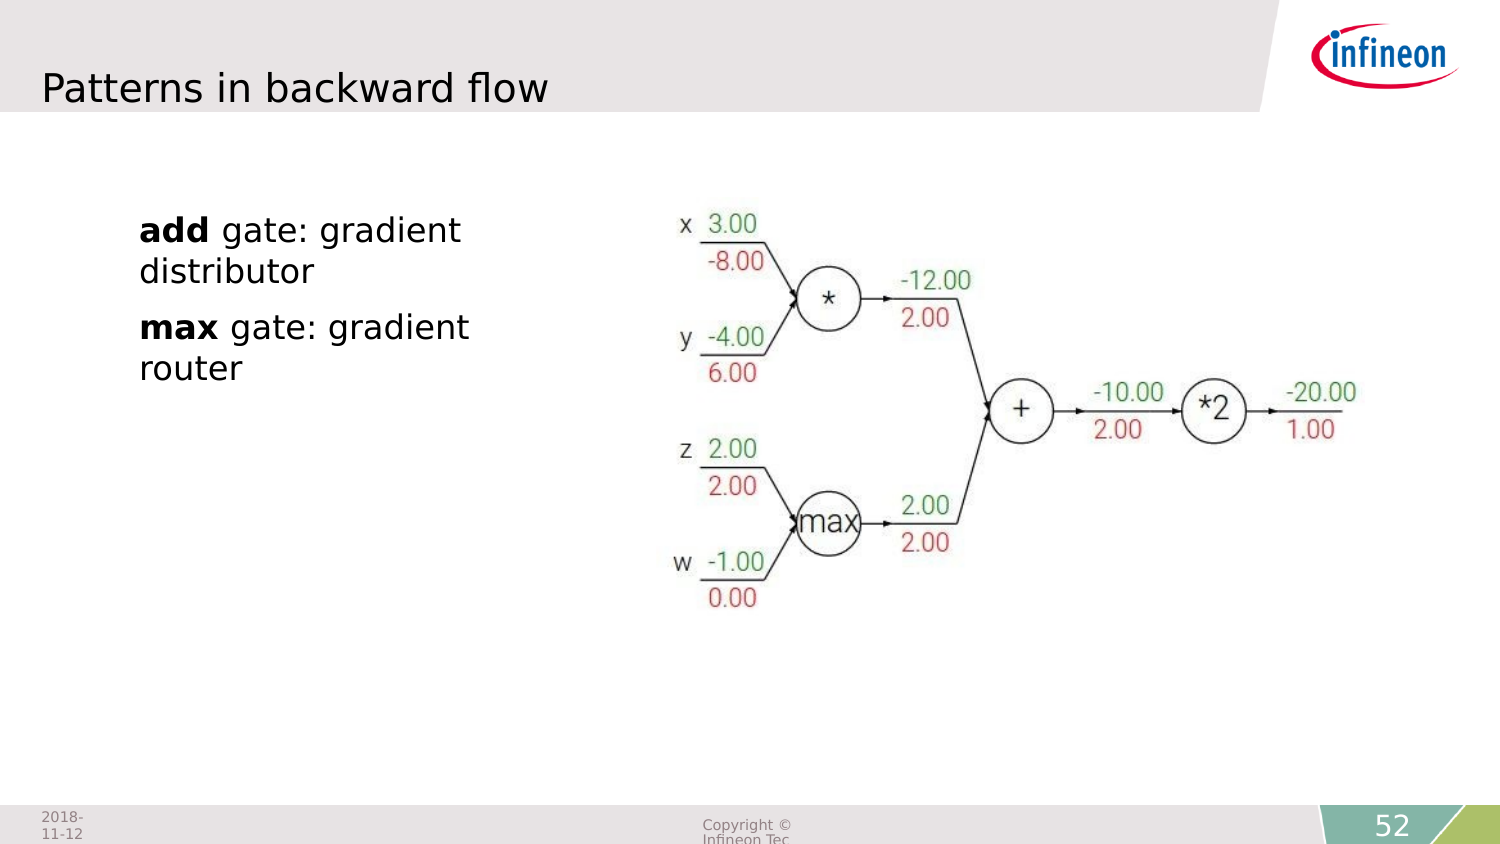

# Patterns in backward flow
add gate: gradient distributor
max gate: gradient router

2018-11-12
Copyright © Infineon Technologies AG 2018. All rights reserved.
52